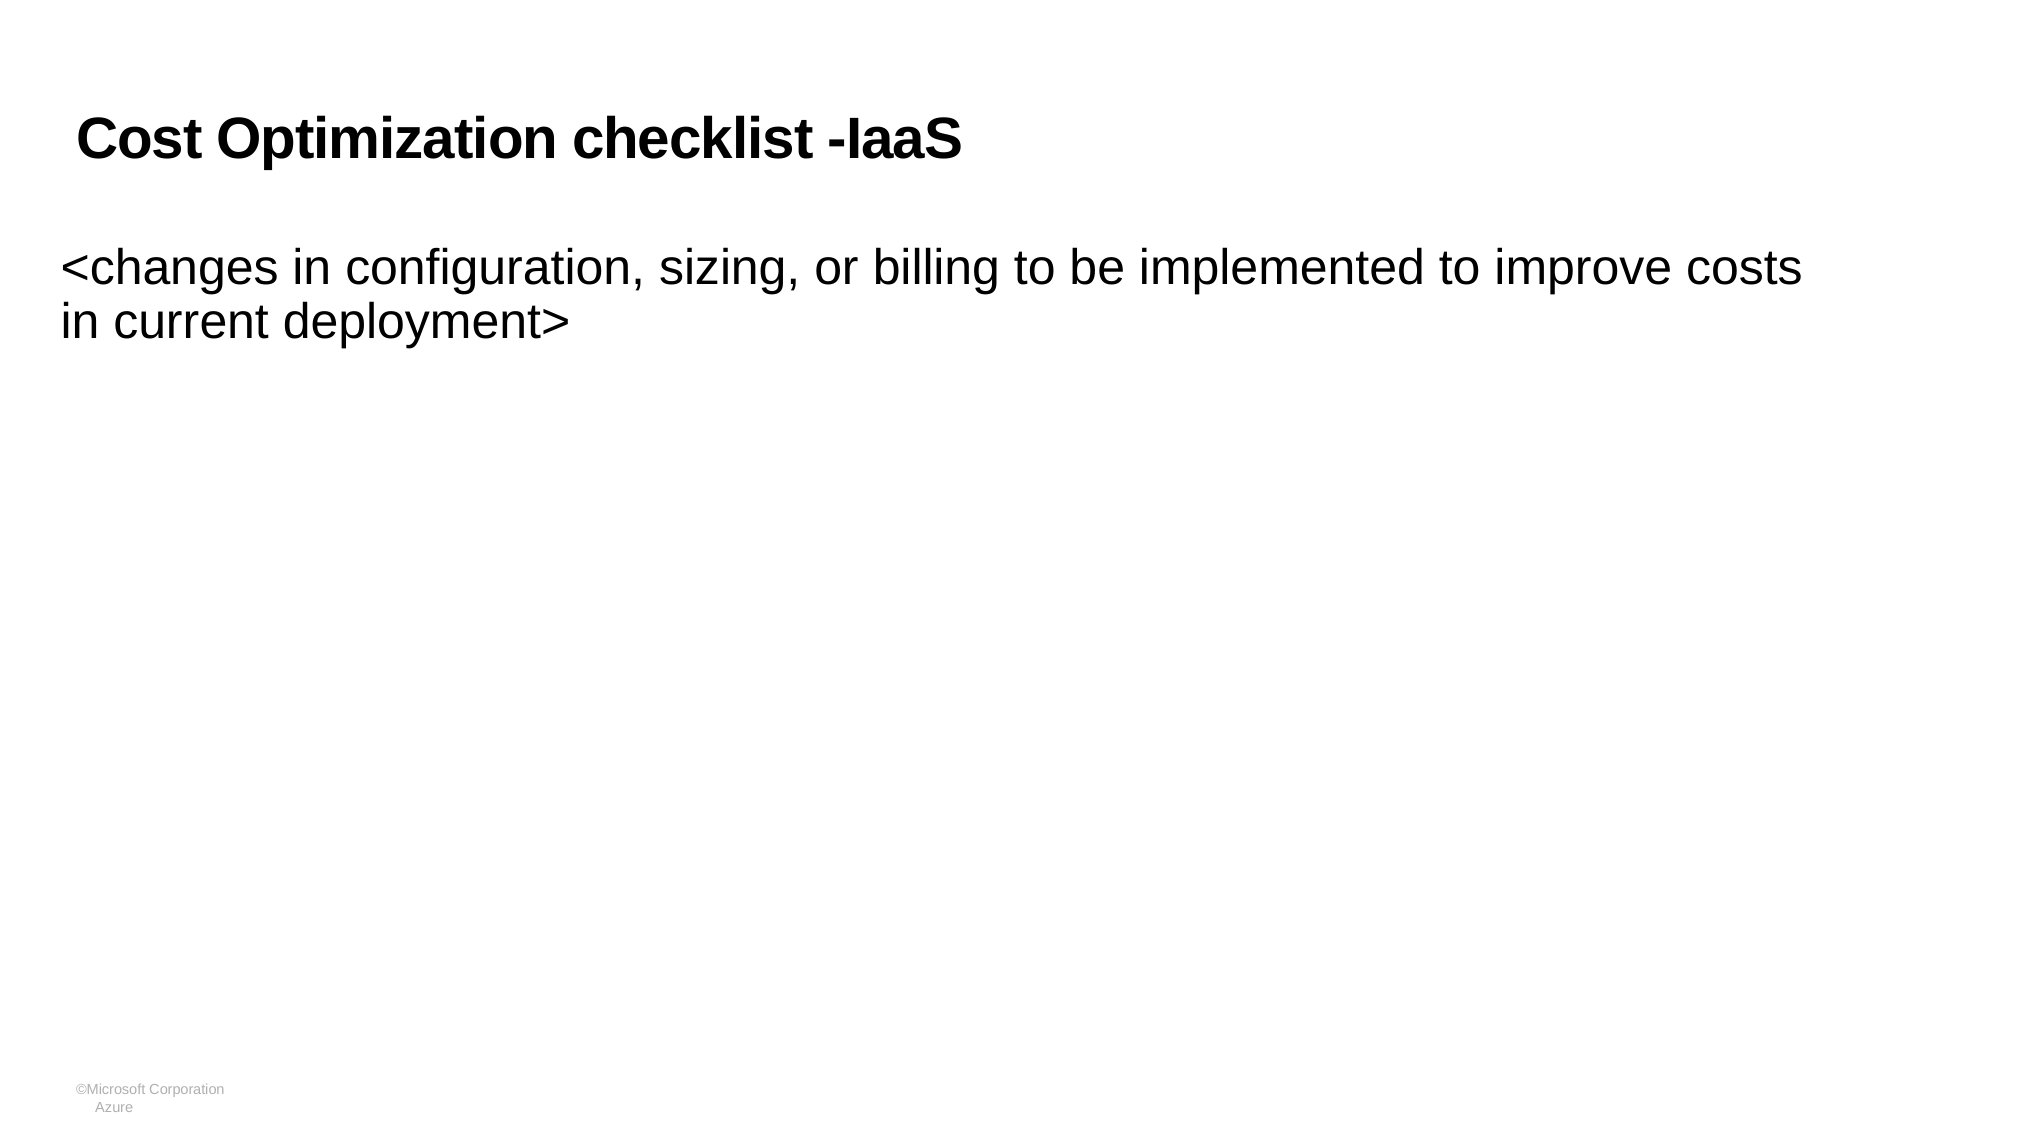

# Cost Optimization checklist -IaaS
<changes in configuration, sizing, or billing to be implemented to improve costs in current deployment>